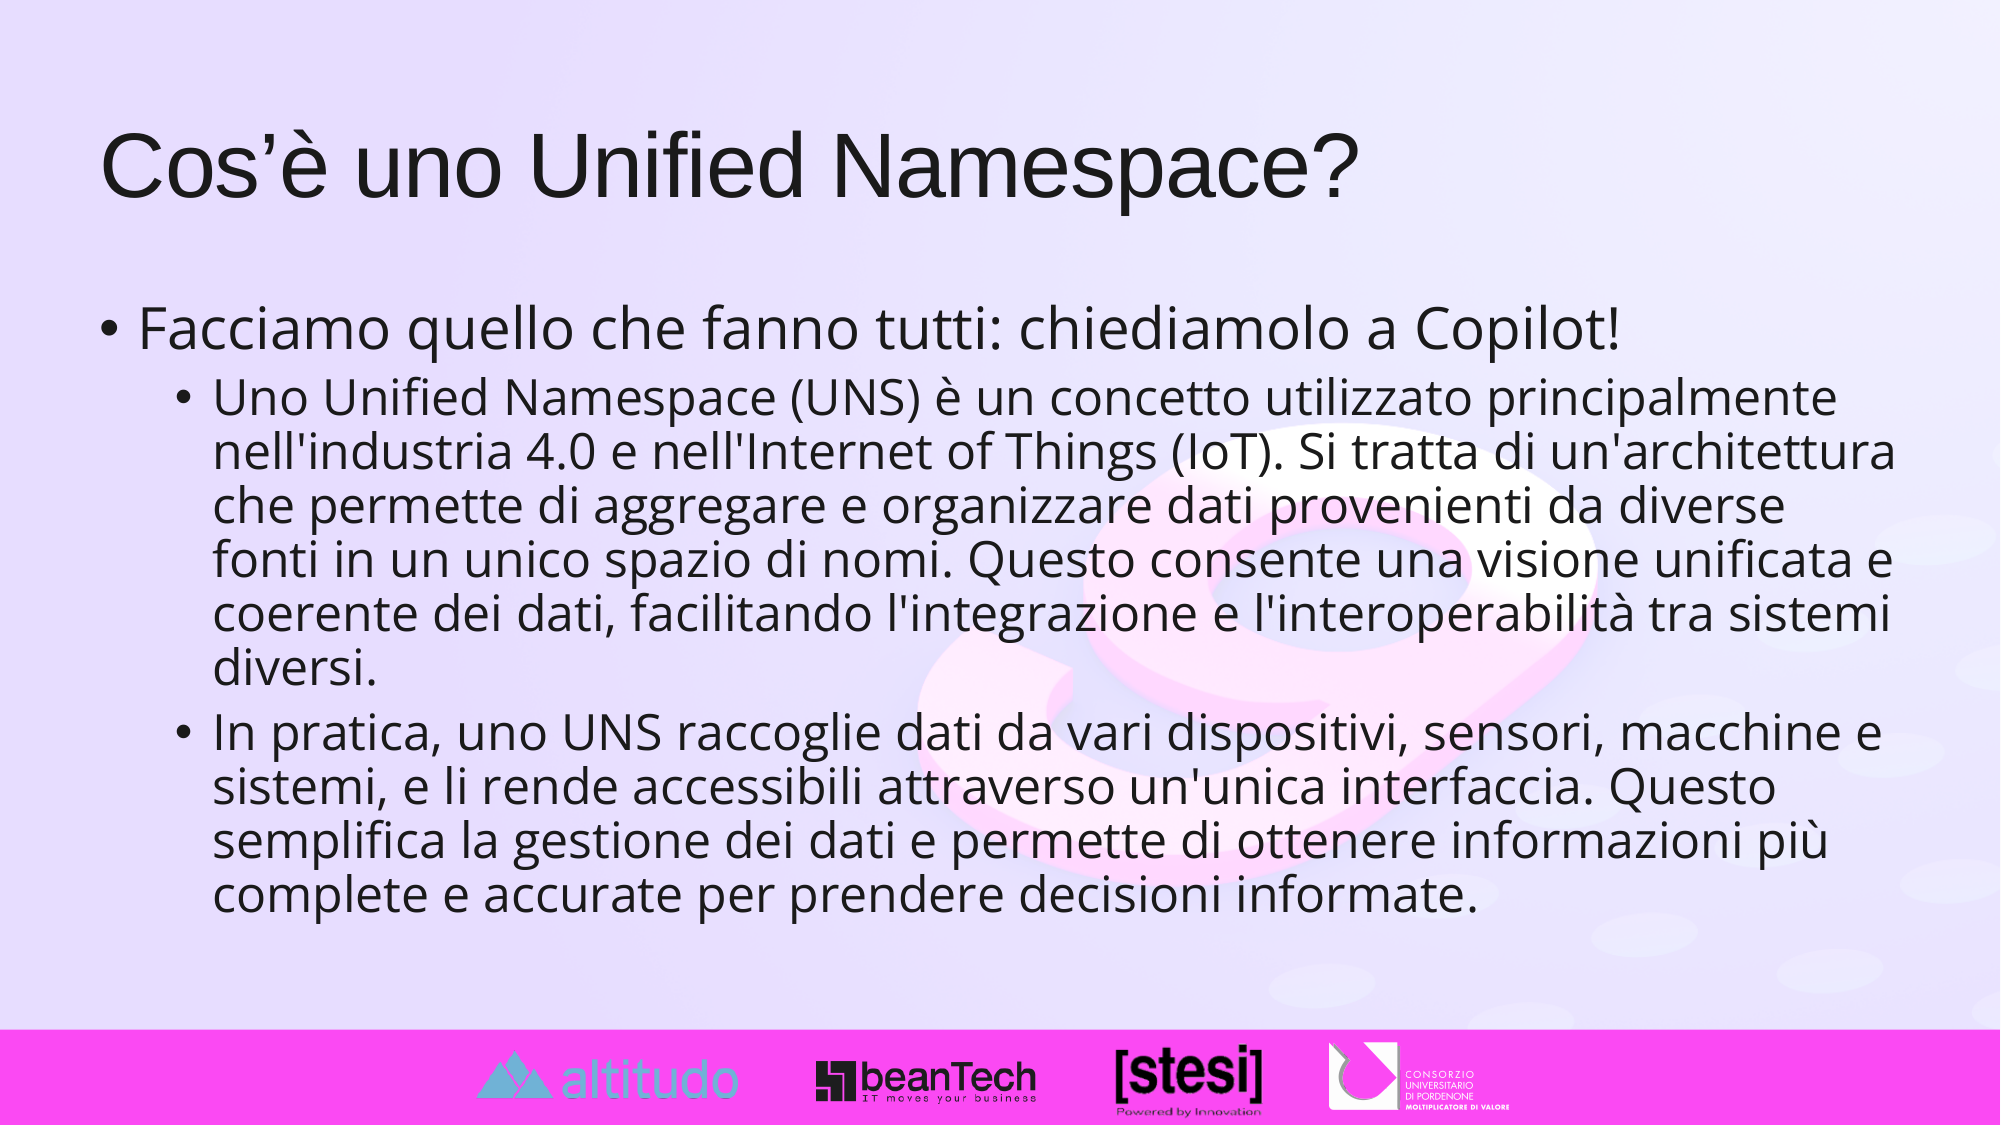

# Cos’è uno Unified Namespace?
Facciamo quello che fanno tutti: chiediamolo a Copilot!
Uno Unified Namespace (UNS) è un concetto utilizzato principalmente nell'industria 4.0 e nell'Internet of Things (IoT). Si tratta di un'architettura che permette di aggregare e organizzare dati provenienti da diverse fonti in un unico spazio di nomi. Questo consente una visione unificata e coerente dei dati, facilitando l'integrazione e l'interoperabilità tra sistemi diversi.
In pratica, uno UNS raccoglie dati da vari dispositivi, sensori, macchine e sistemi, e li rende accessibili attraverso un'unica interfaccia. Questo semplifica la gestione dei dati e permette di ottenere informazioni più complete e accurate per prendere decisioni informate.